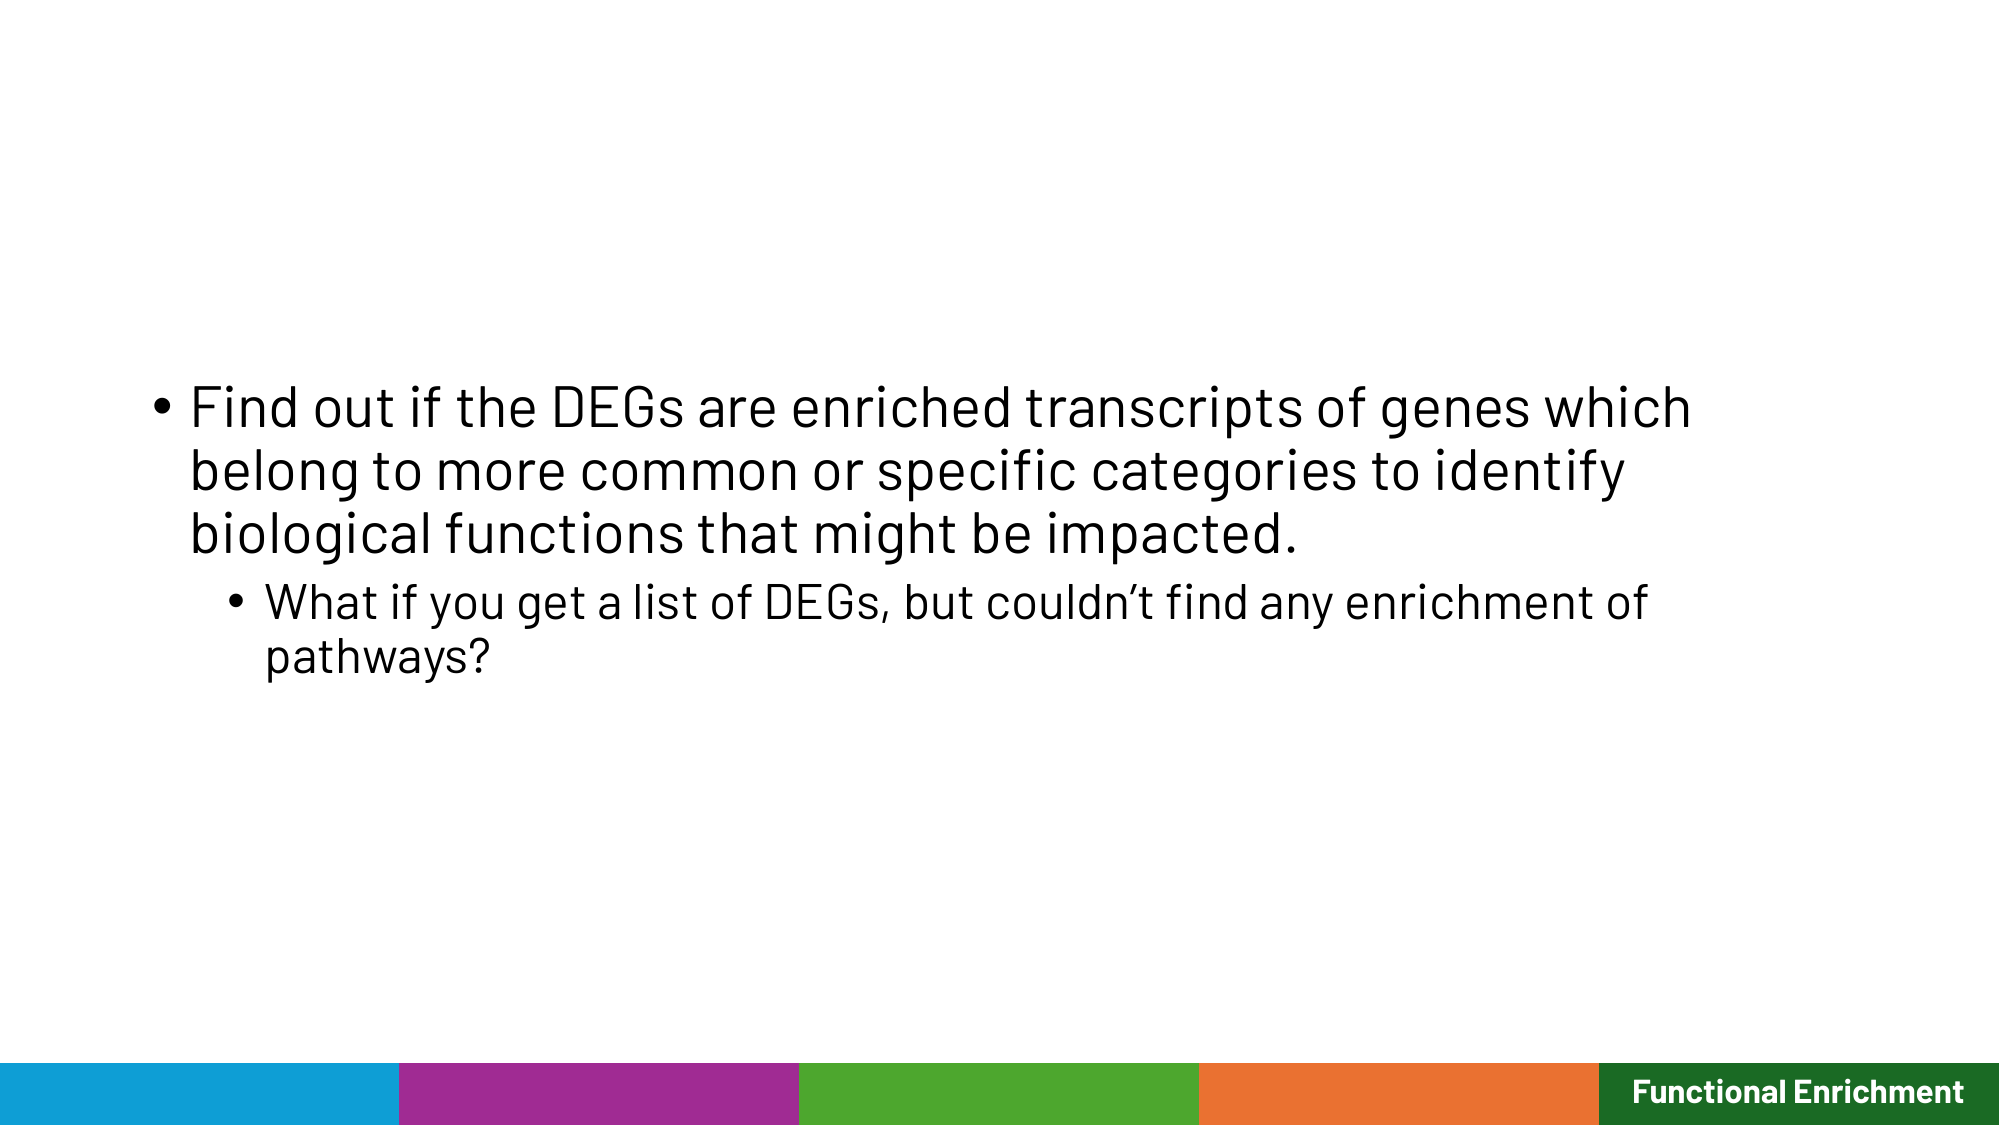

#
Find out if the DEGs are enriched transcripts of genes which belong to more common or specific categories to identify biological functions that might be impacted.
What if you get a list of DEGs, but couldn’t find any enrichment of pathways?

|  |  |  |  | Functional Enrichment |
| --- | --- | --- | --- | --- |